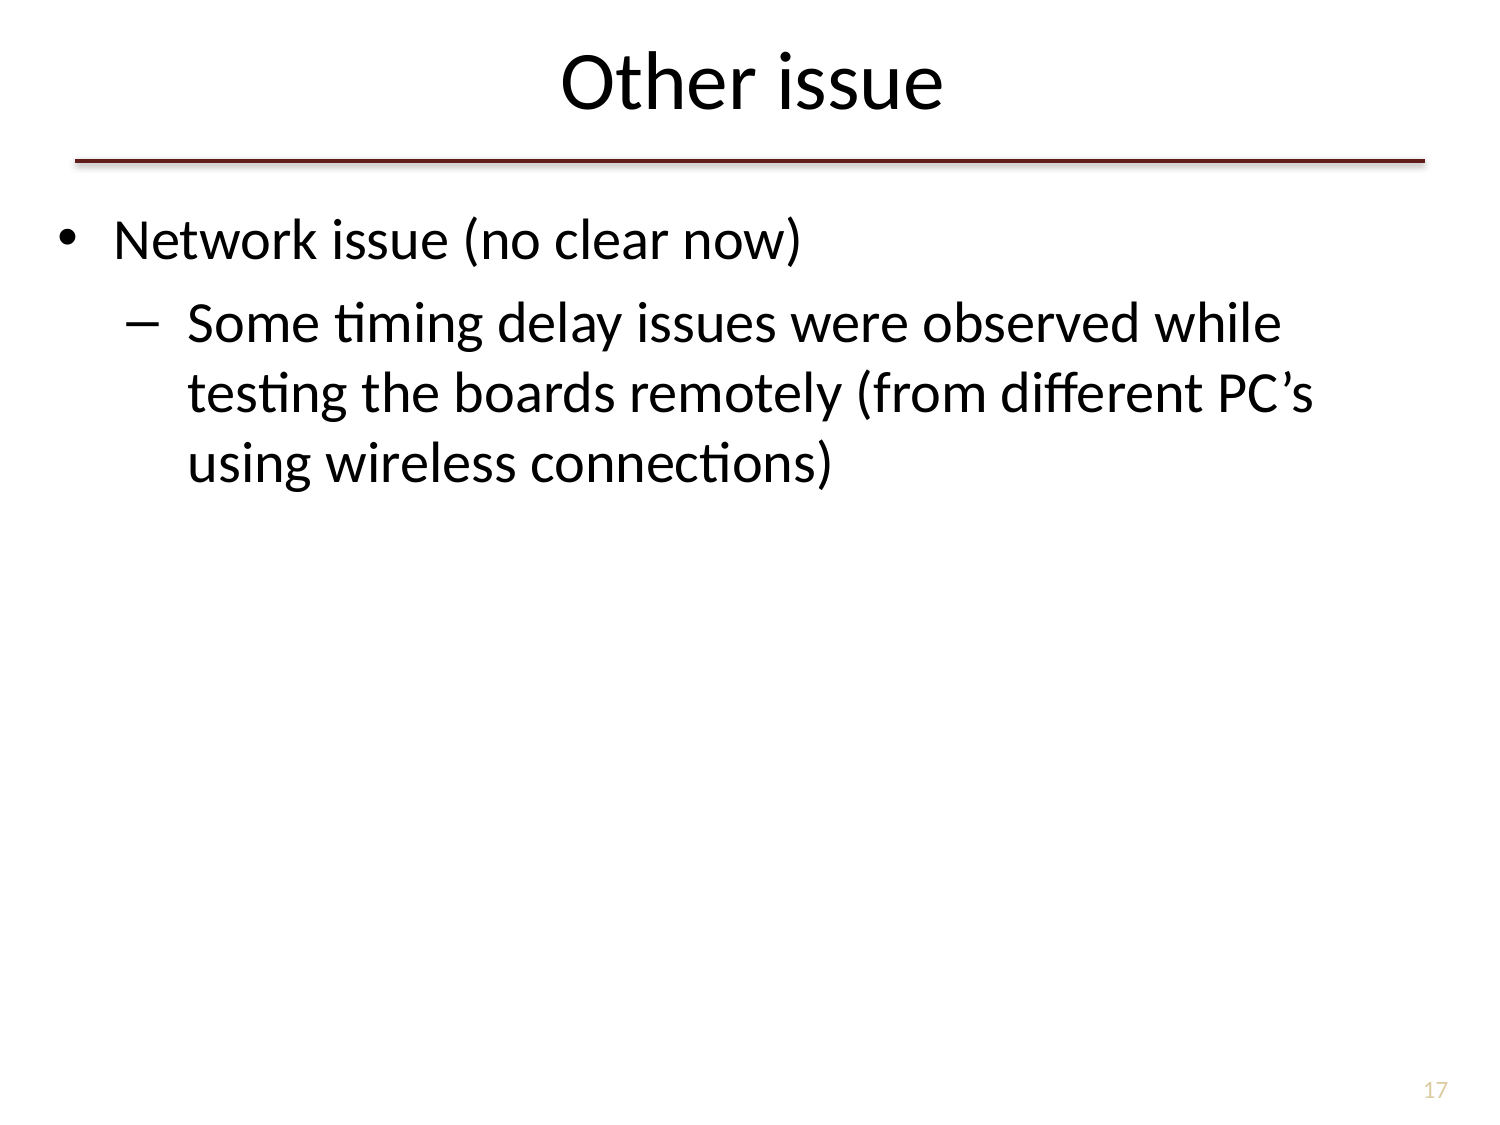

# Other issue
Network issue (no clear now)
Some timing delay issues were observed while testing the boards remotely (from different PC’s using wireless connections)
17